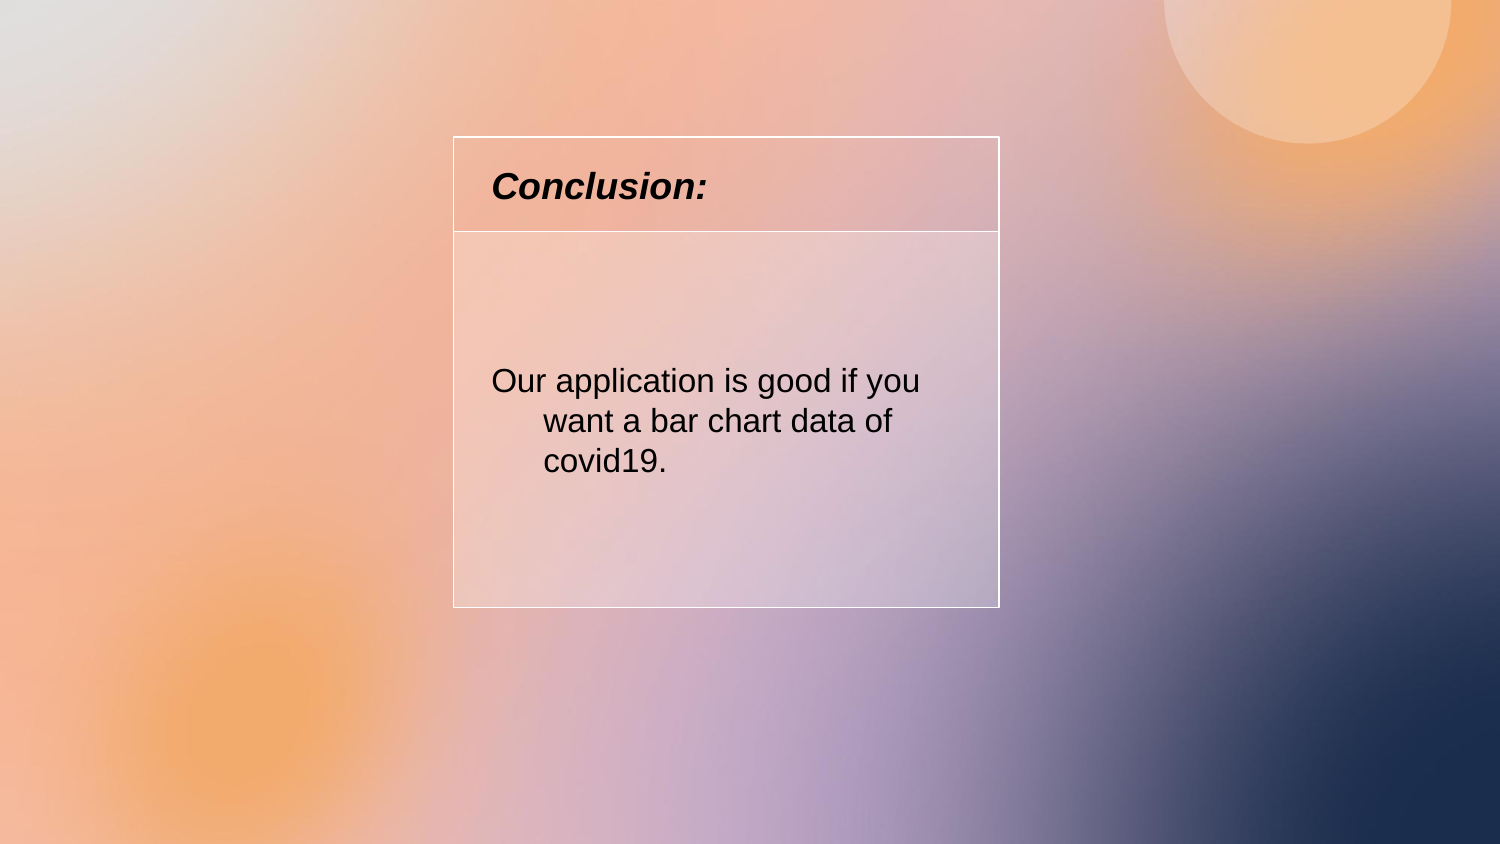

Conclusion:
Our application is good if you want a bar chart data of covid19.